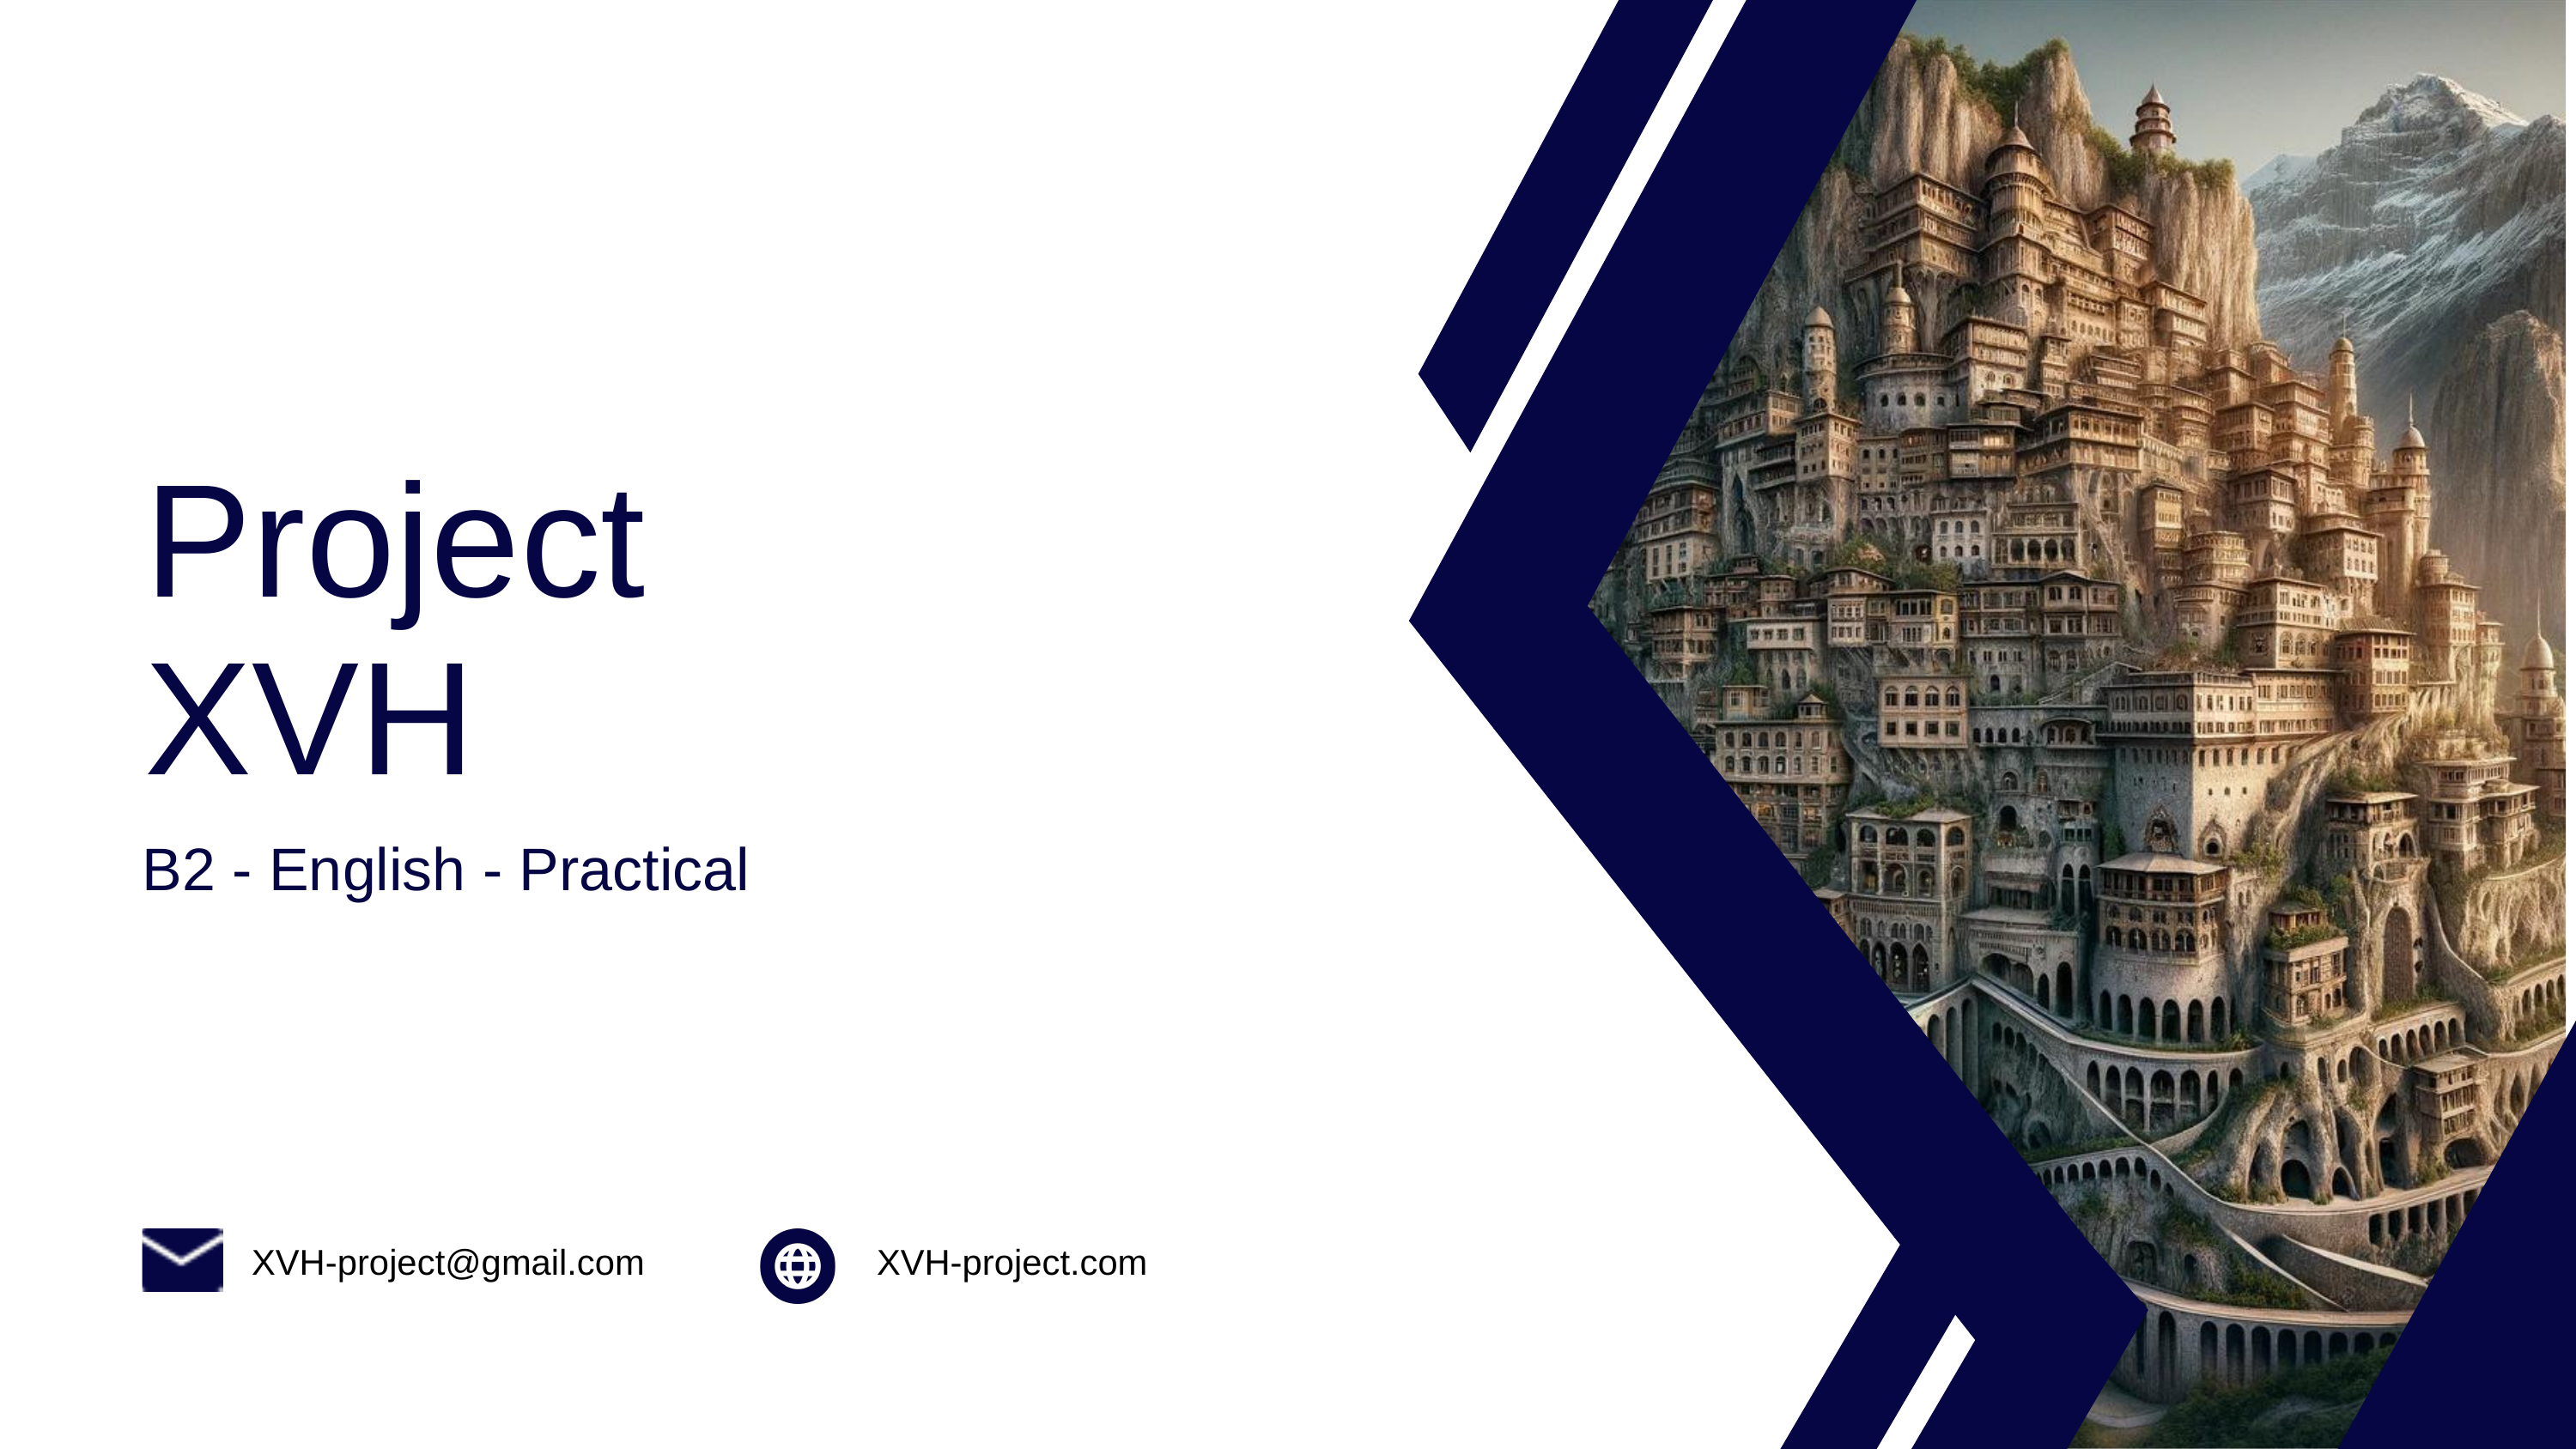

Project
XVH

B2 - English - Practical

XVH-project@gmail.com
XVH-project.com